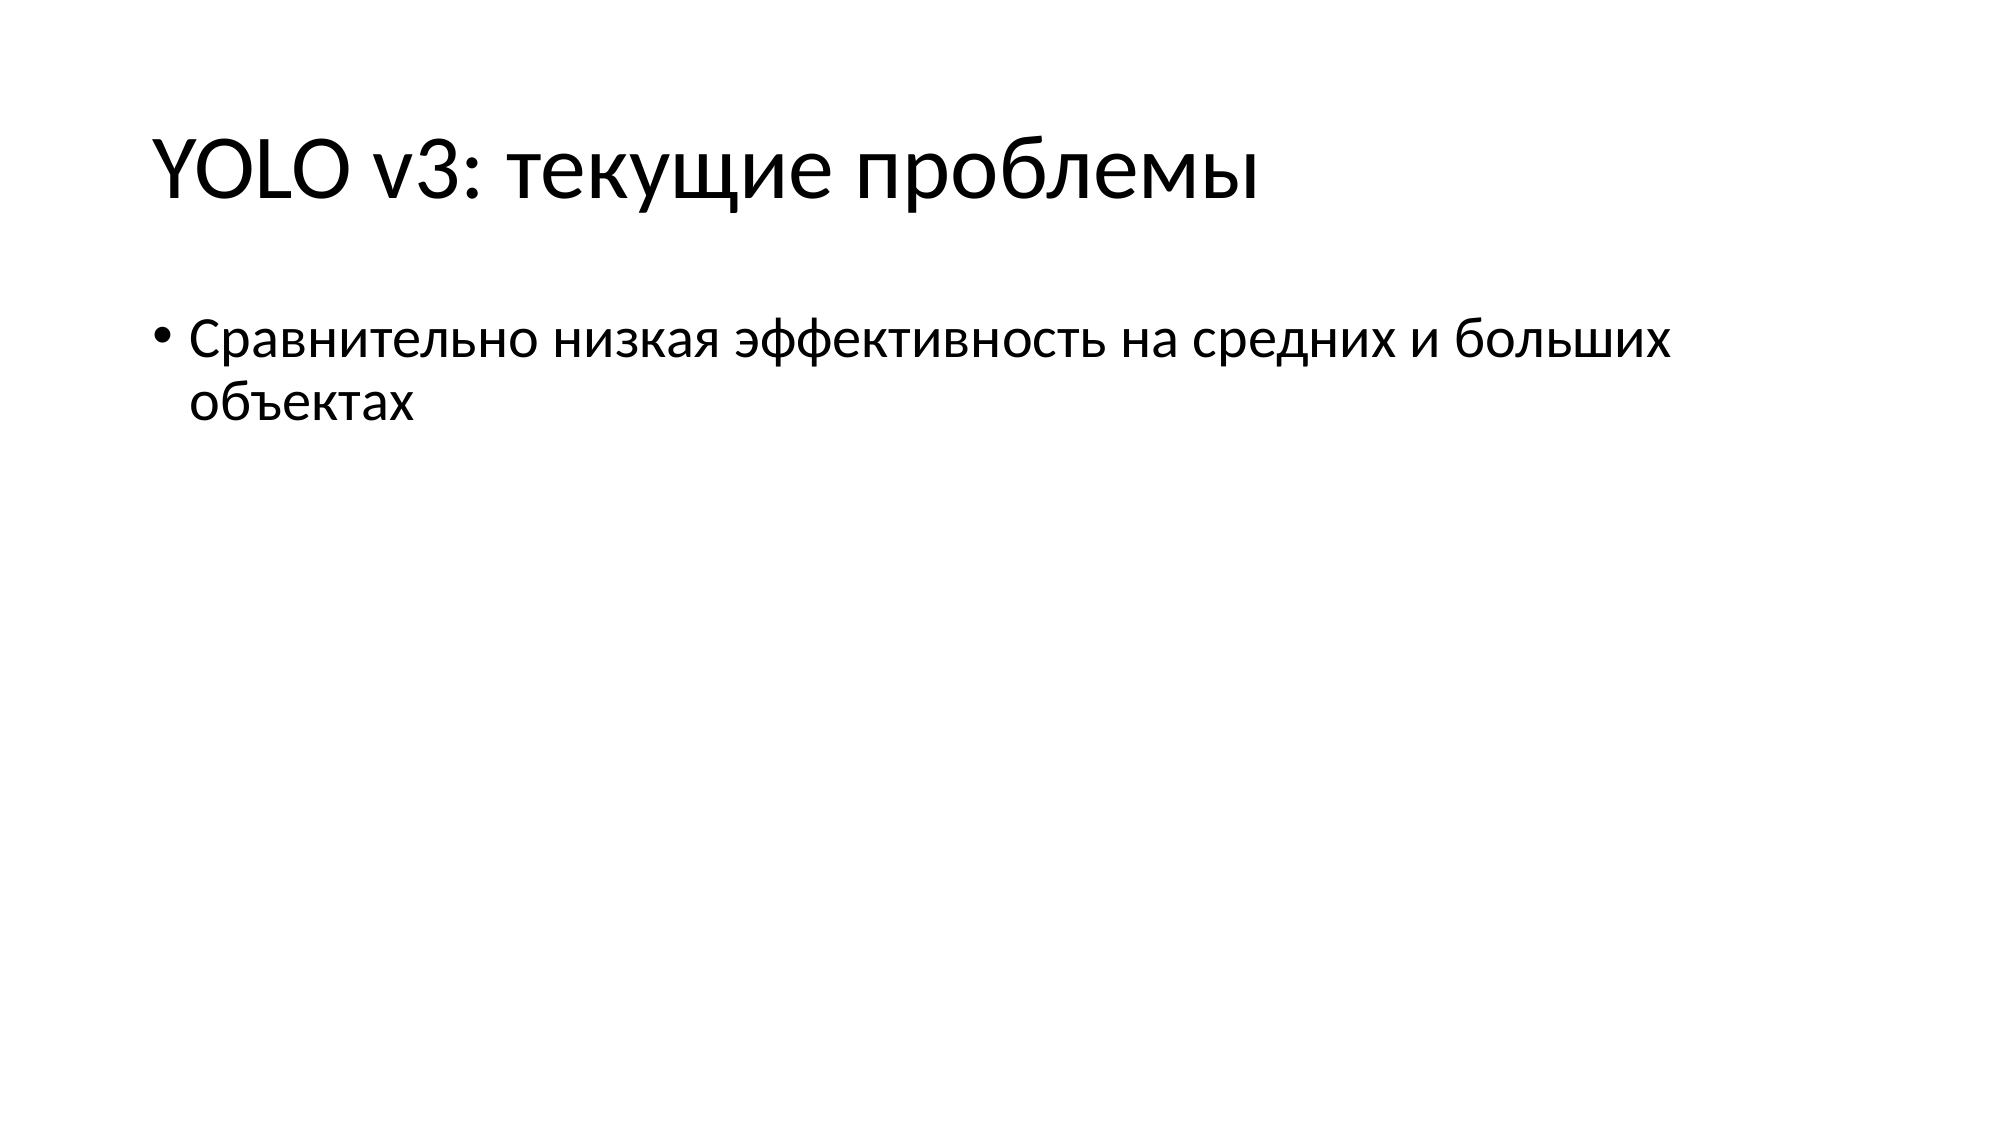

# YOLO v3: текущие проблемы
Сравнительно низкая эффективность на средних и больших объектах